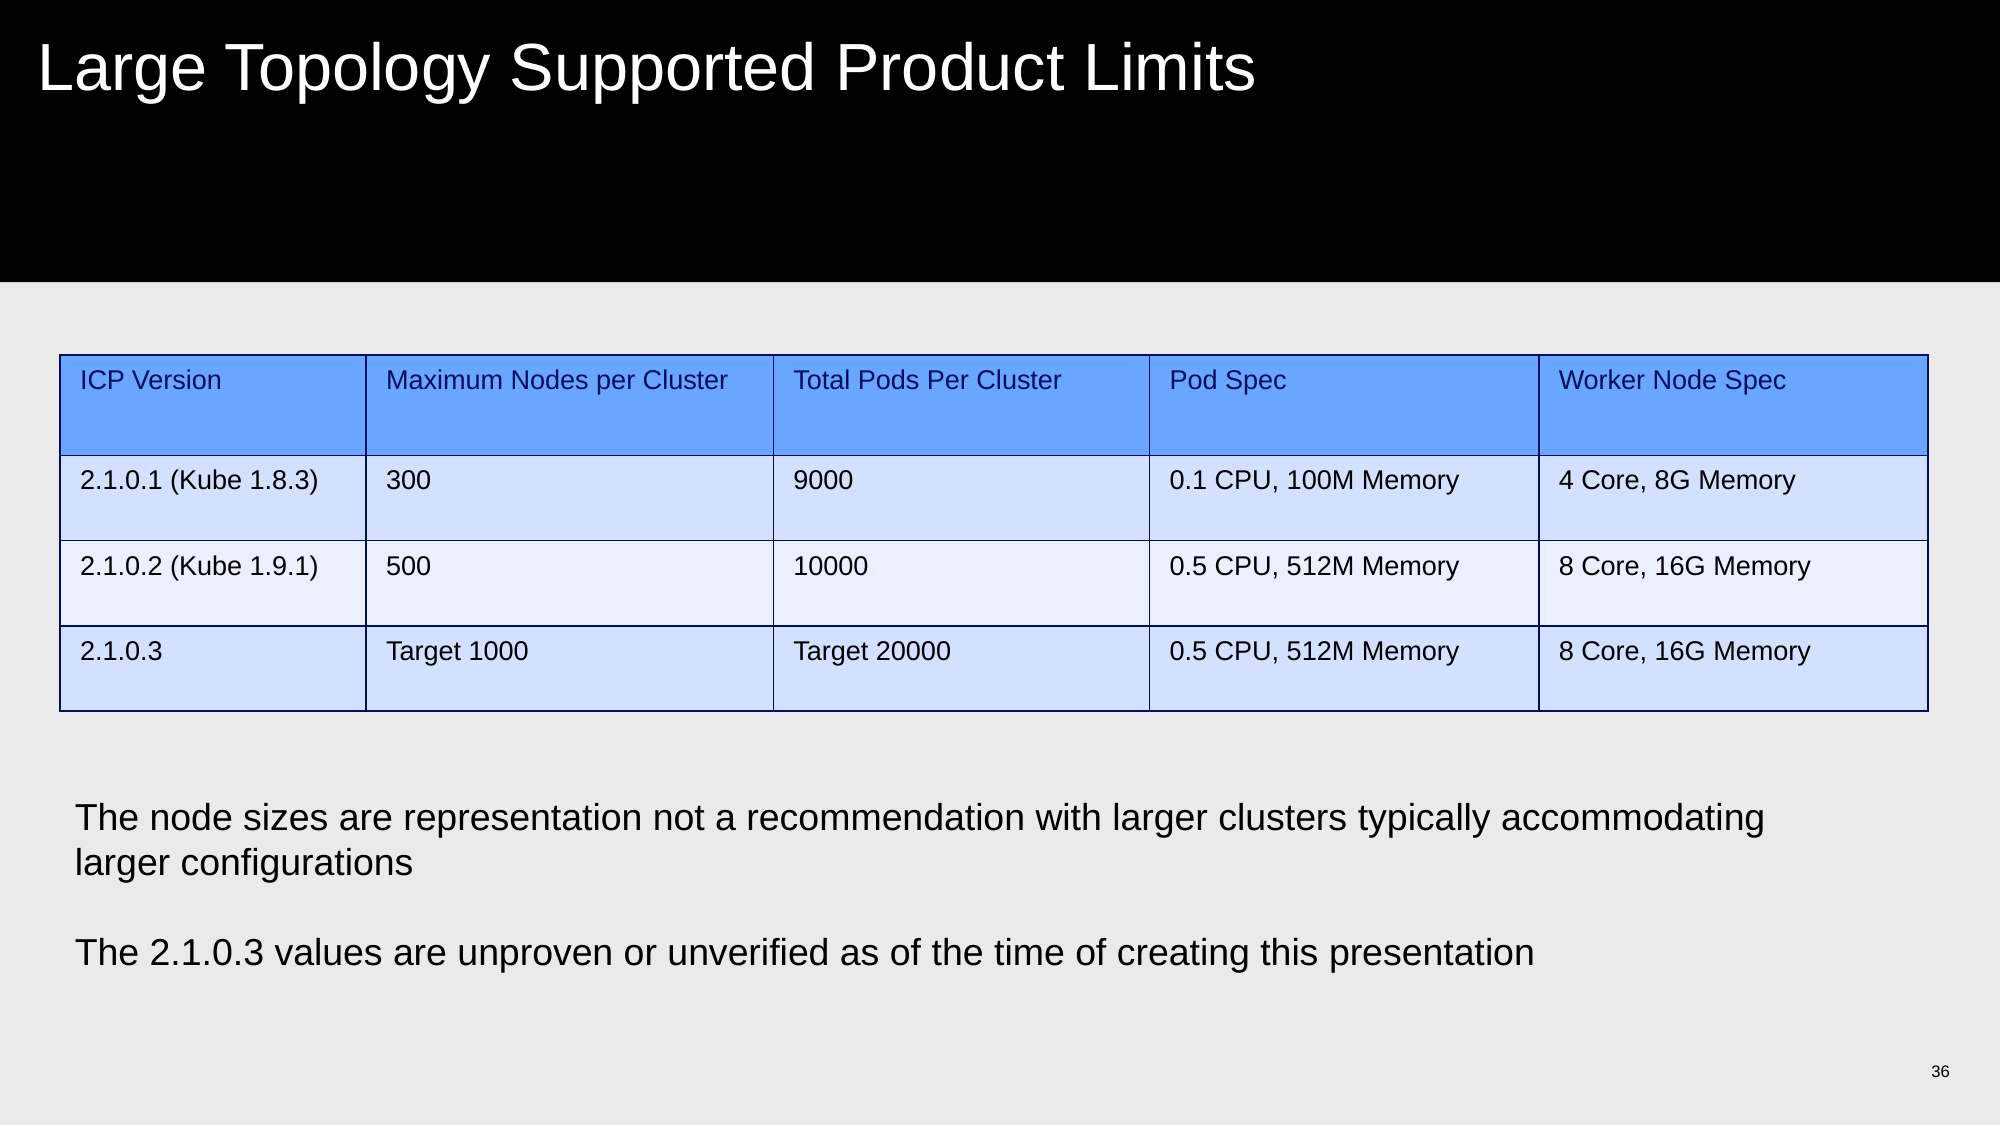

# Large Topology Supported Product Limits
| ICP Version | Maximum Nodes per Cluster | Total Pods Per Cluster | Pod Spec | Worker Node Spec |
| --- | --- | --- | --- | --- |
| 2.1.0.1 (Kube 1.8.3) | 300 | 9000 | 0.1 CPU, 100M Memory | 4 Core, 8G Memory |
| 2.1.0.2 (Kube 1.9.1) | 500 | 10000 | 0.5 CPU, 512M Memory | 8 Core, 16G Memory |
| 2.1.0.3 | Target 1000 | Target 20000 | 0.5 CPU, 512M Memory | 8 Core, 16G Memory |
The node sizes are representation not a recommendation with larger clusters typically accommodating larger configurations

The 2.1.0.3 values are unproven or unverified as of the time of creating this presentation
36